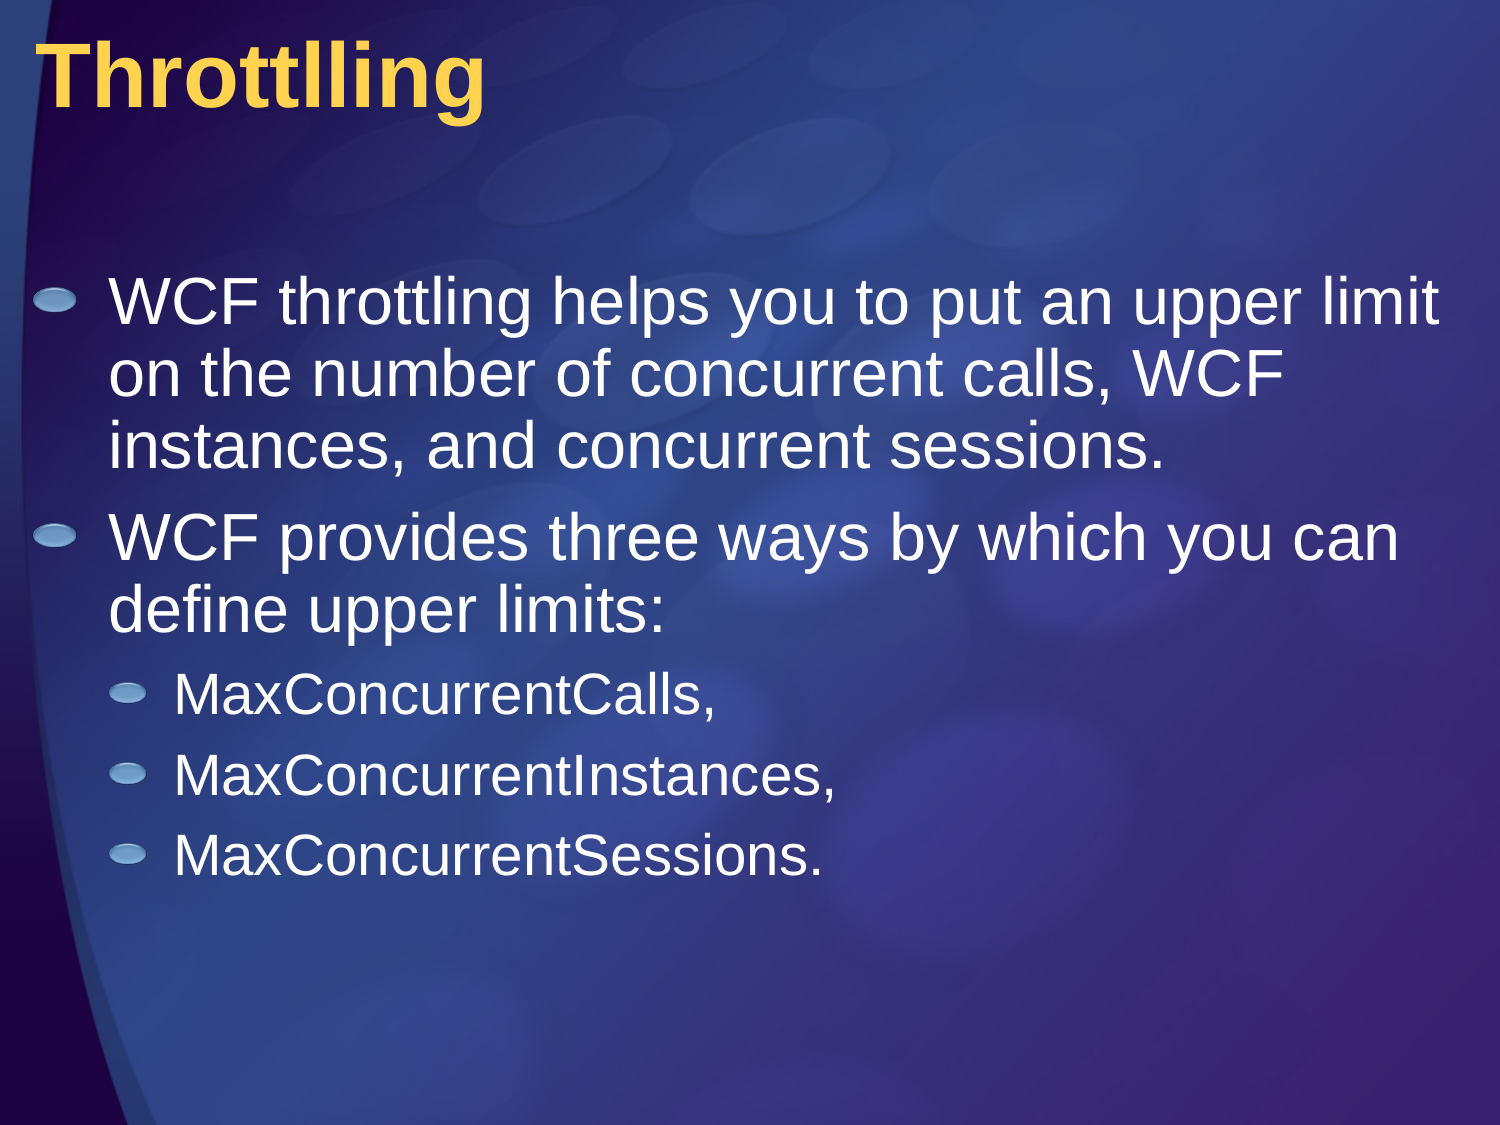

# Throttlling
WCF throttling helps you to put an upper limit on the number of concurrent calls, WCF instances, and concurrent sessions.
WCF provides three ways by which you can define upper limits:
MaxConcurrentCalls,
MaxConcurrentInstances,
MaxConcurrentSessions.